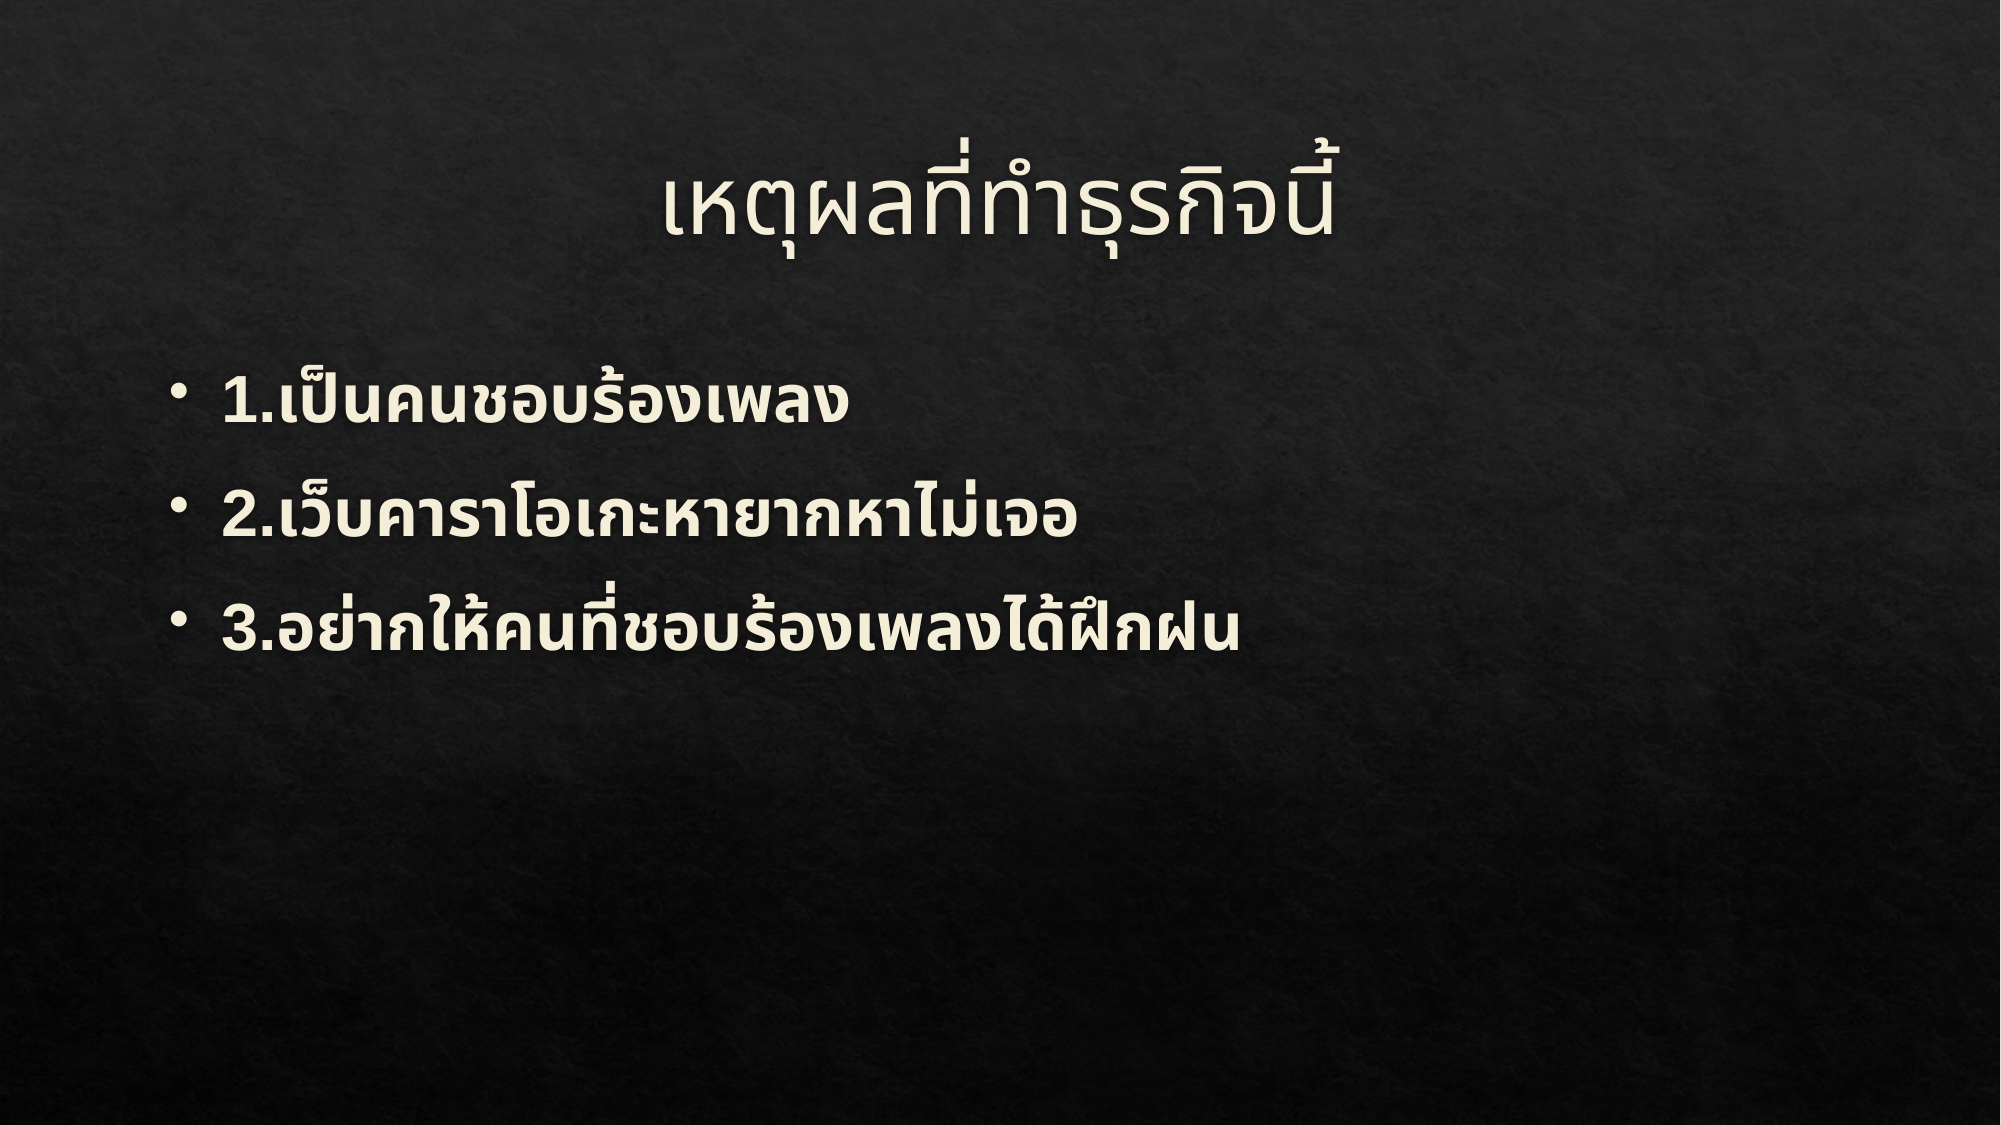

# เหตุผลที่ทำธุรกิจนี้
1.เป็นคนชอบร้องเพลง
2.เว็บคาราโอเกะหายากหาไม่เจอ
3.อย่ากให้คนที่ชอบร้องเพลงได้ฝึกฝน